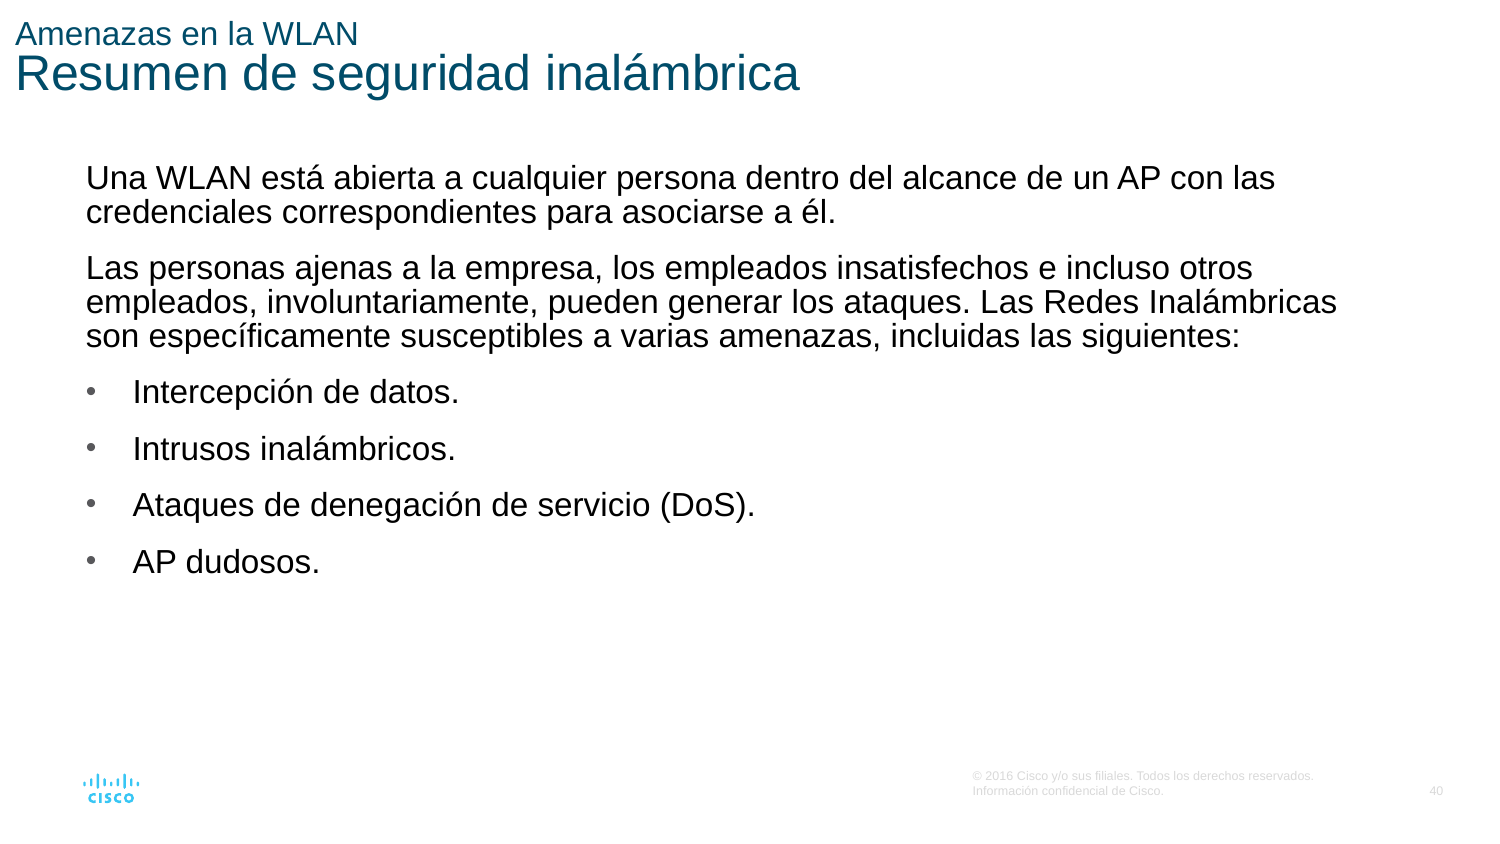

# Amenazas en la WLAN Resumen de seguridad inalámbrica
Una WLAN está abierta a cualquier persona dentro del alcance de un AP con las credenciales correspondientes para asociarse a él.
Las personas ajenas a la empresa, los empleados insatisfechos e incluso otros empleados, involuntariamente, pueden generar los ataques. Las Redes Inalámbricas son específicamente susceptibles a varias amenazas, incluidas las siguientes:
Intercepción de datos.
Intrusos inalámbricos.
Ataques de denegación de servicio (DoS).
AP dudosos.